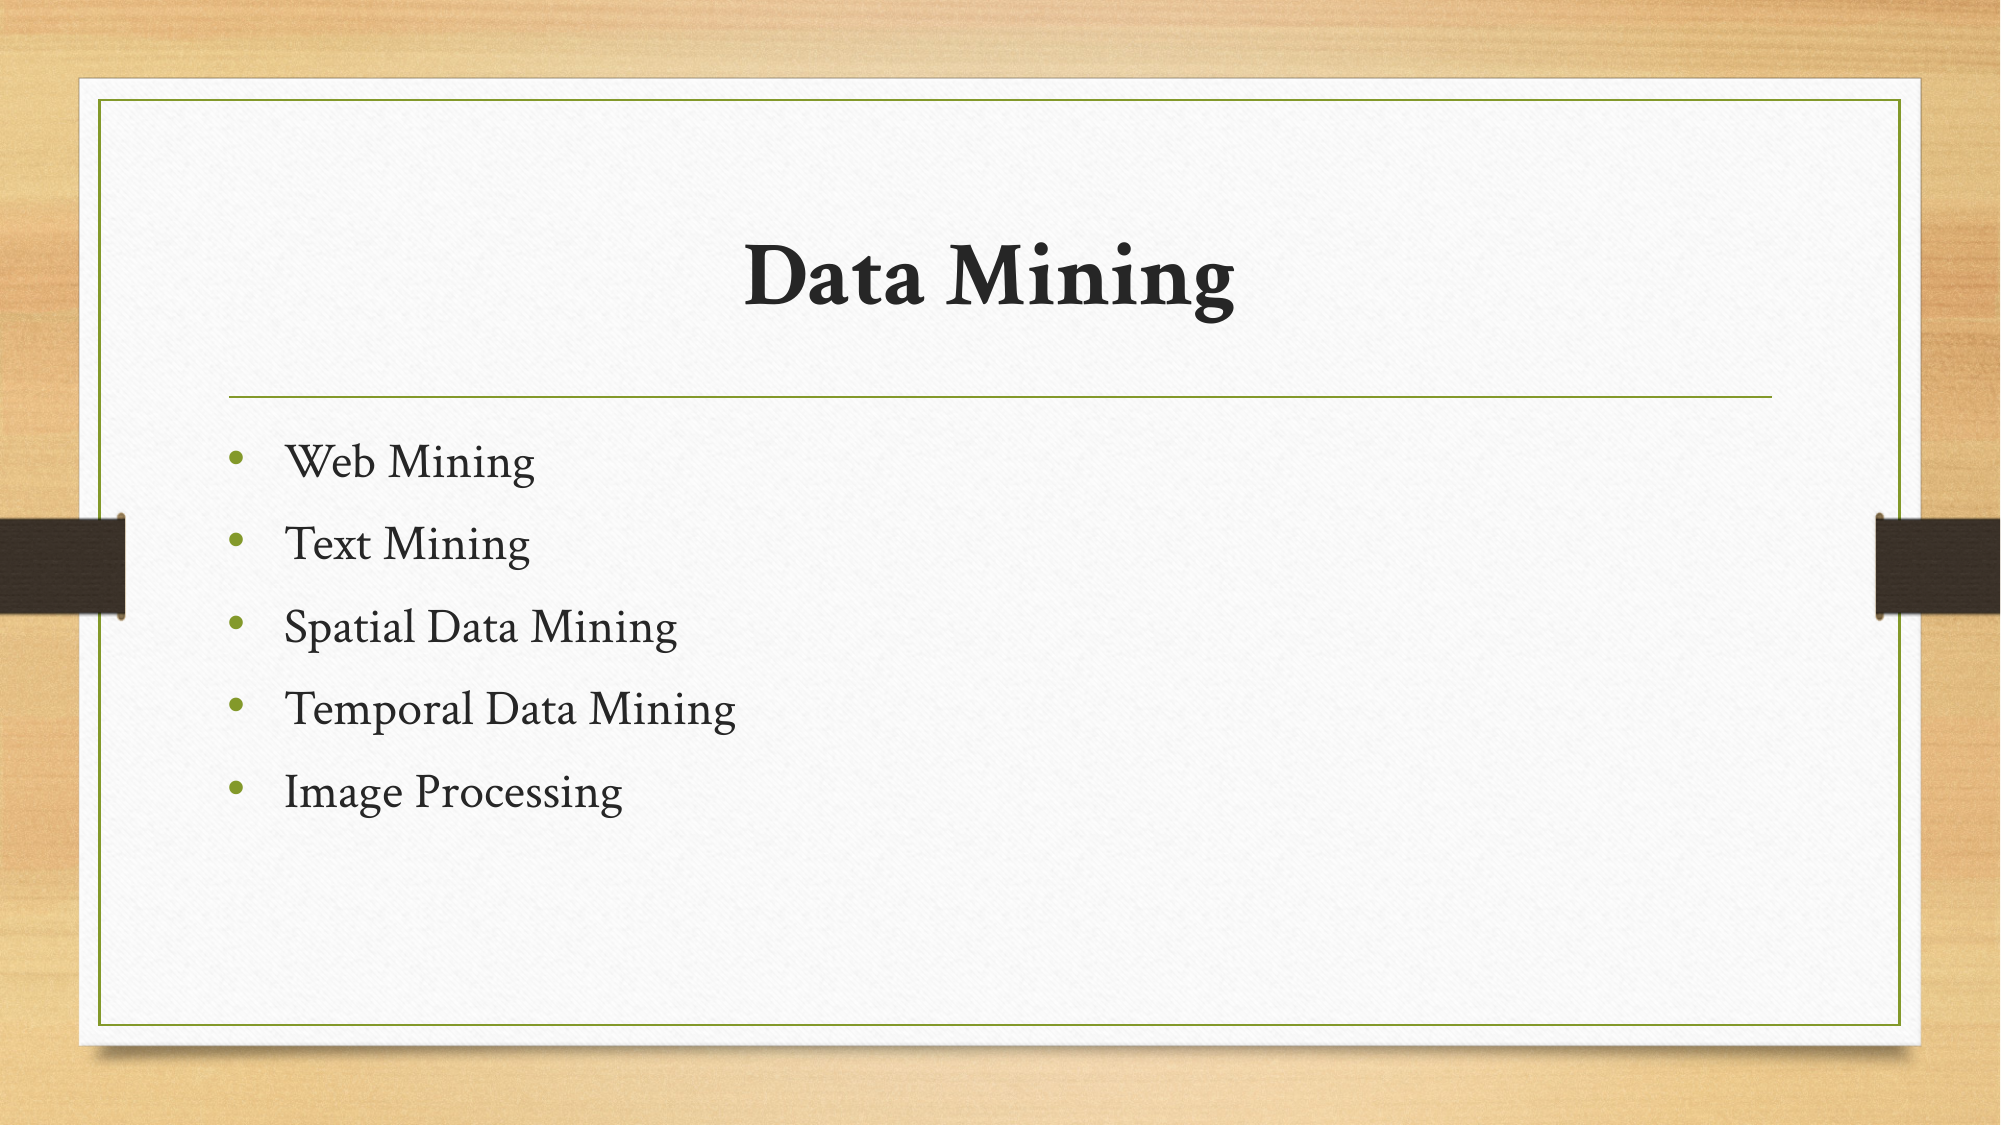

# Data Mining
Web Mining
Text Mining
Spatial Data Mining
Temporal Data Mining
Image Processing